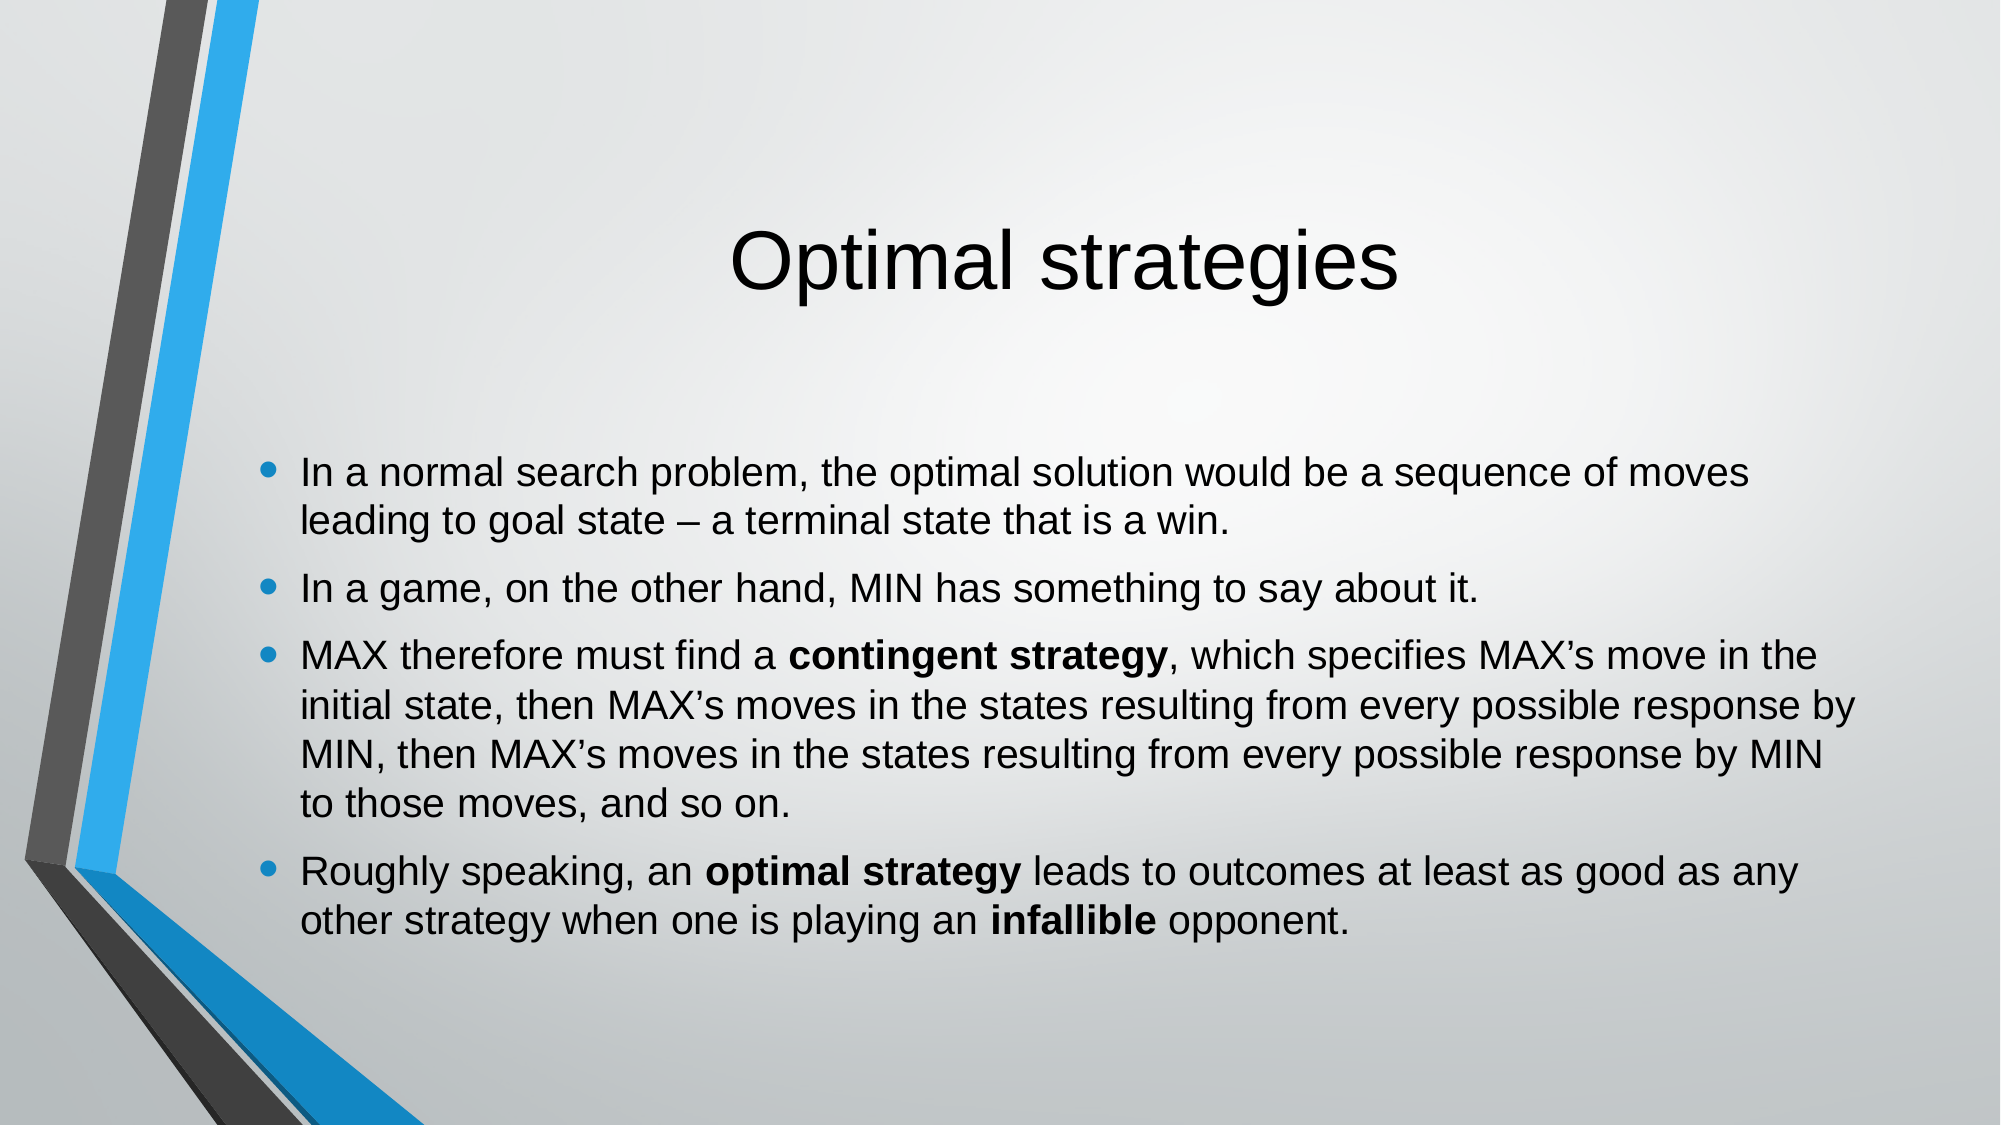

# Optimal strategies
In a normal search problem, the optimal solution would be a sequence of moves leading to goal state – a terminal state that is a win.
In a game, on the other hand, MIN has something to say about it.
MAX therefore must find a contingent strategy, which specifies MAX’s move in the initial state, then MAX’s moves in the states resulting from every possible response by MIN, then MAX’s moves in the states resulting from every possible response by MIN to those moves, and so on.
Roughly speaking, an optimal strategy leads to outcomes at least as good as any other strategy when one is playing an infallible opponent.